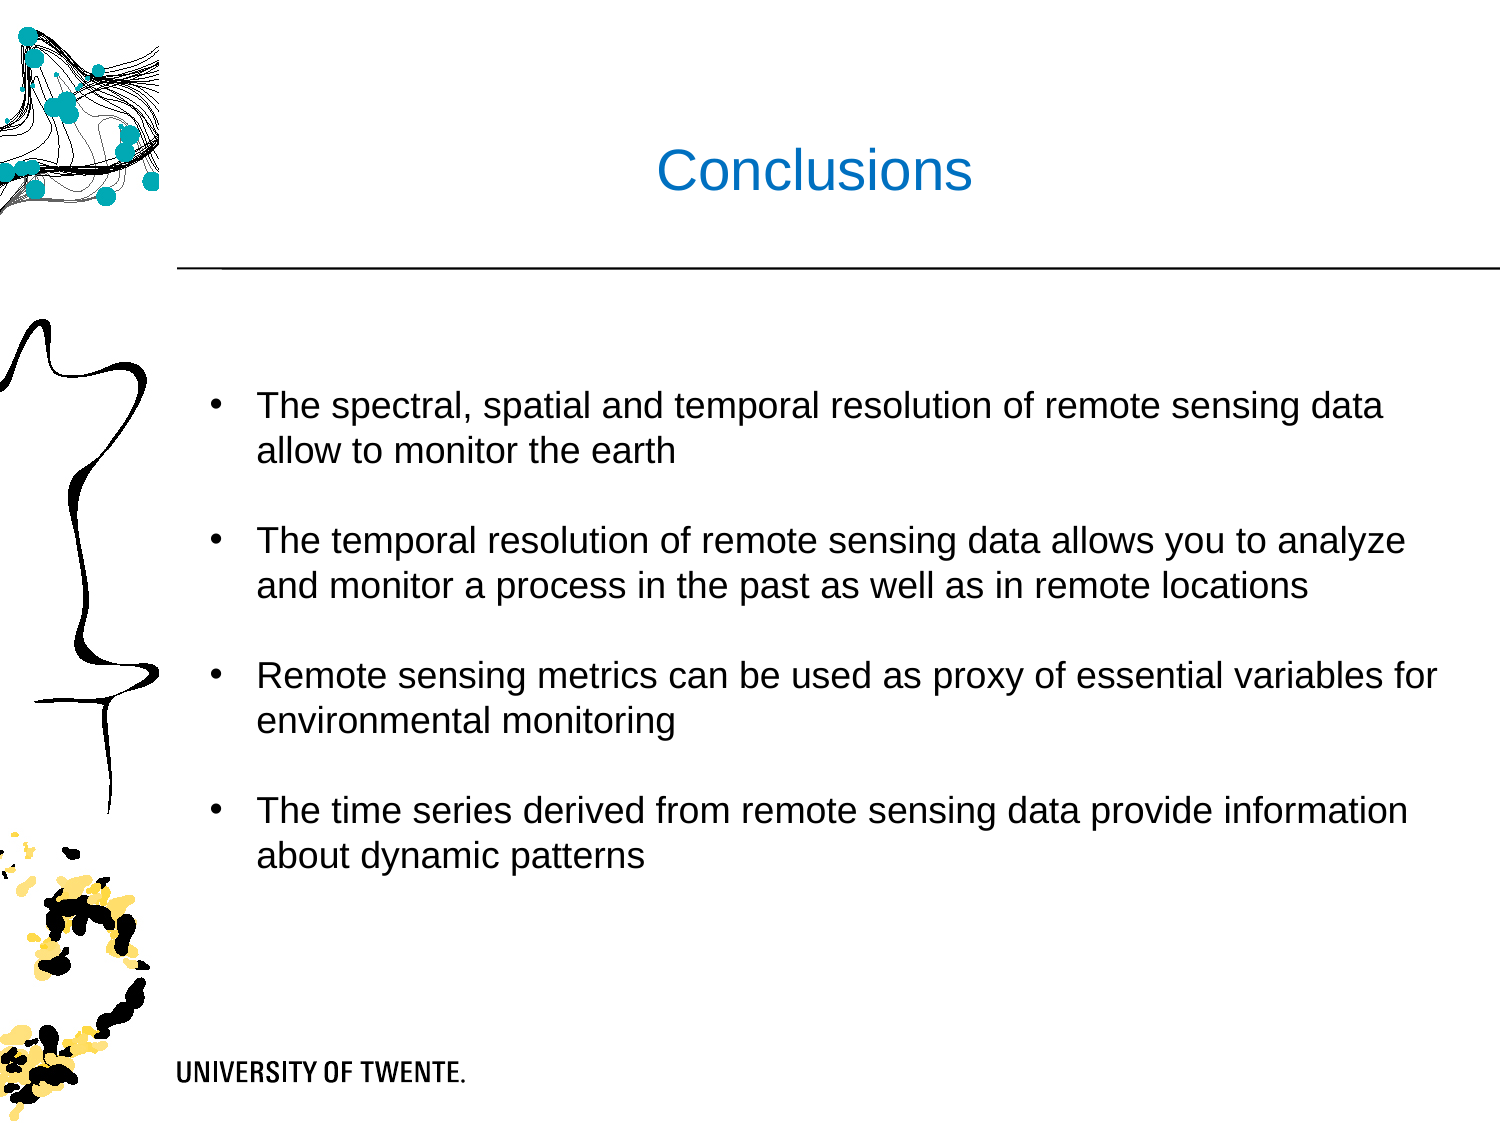

Conclusions
The spectral, spatial and temporal resolution of remote sensing data allow to monitor the earth

The temporal resolution of remote sensing data allows you to analyze and monitor a process in the past as well as in remote locations

Remote sensing metrics can be used as proxy of essential variables for environmental monitoring

The time series derived from remote sensing data provide information about dynamic patterns